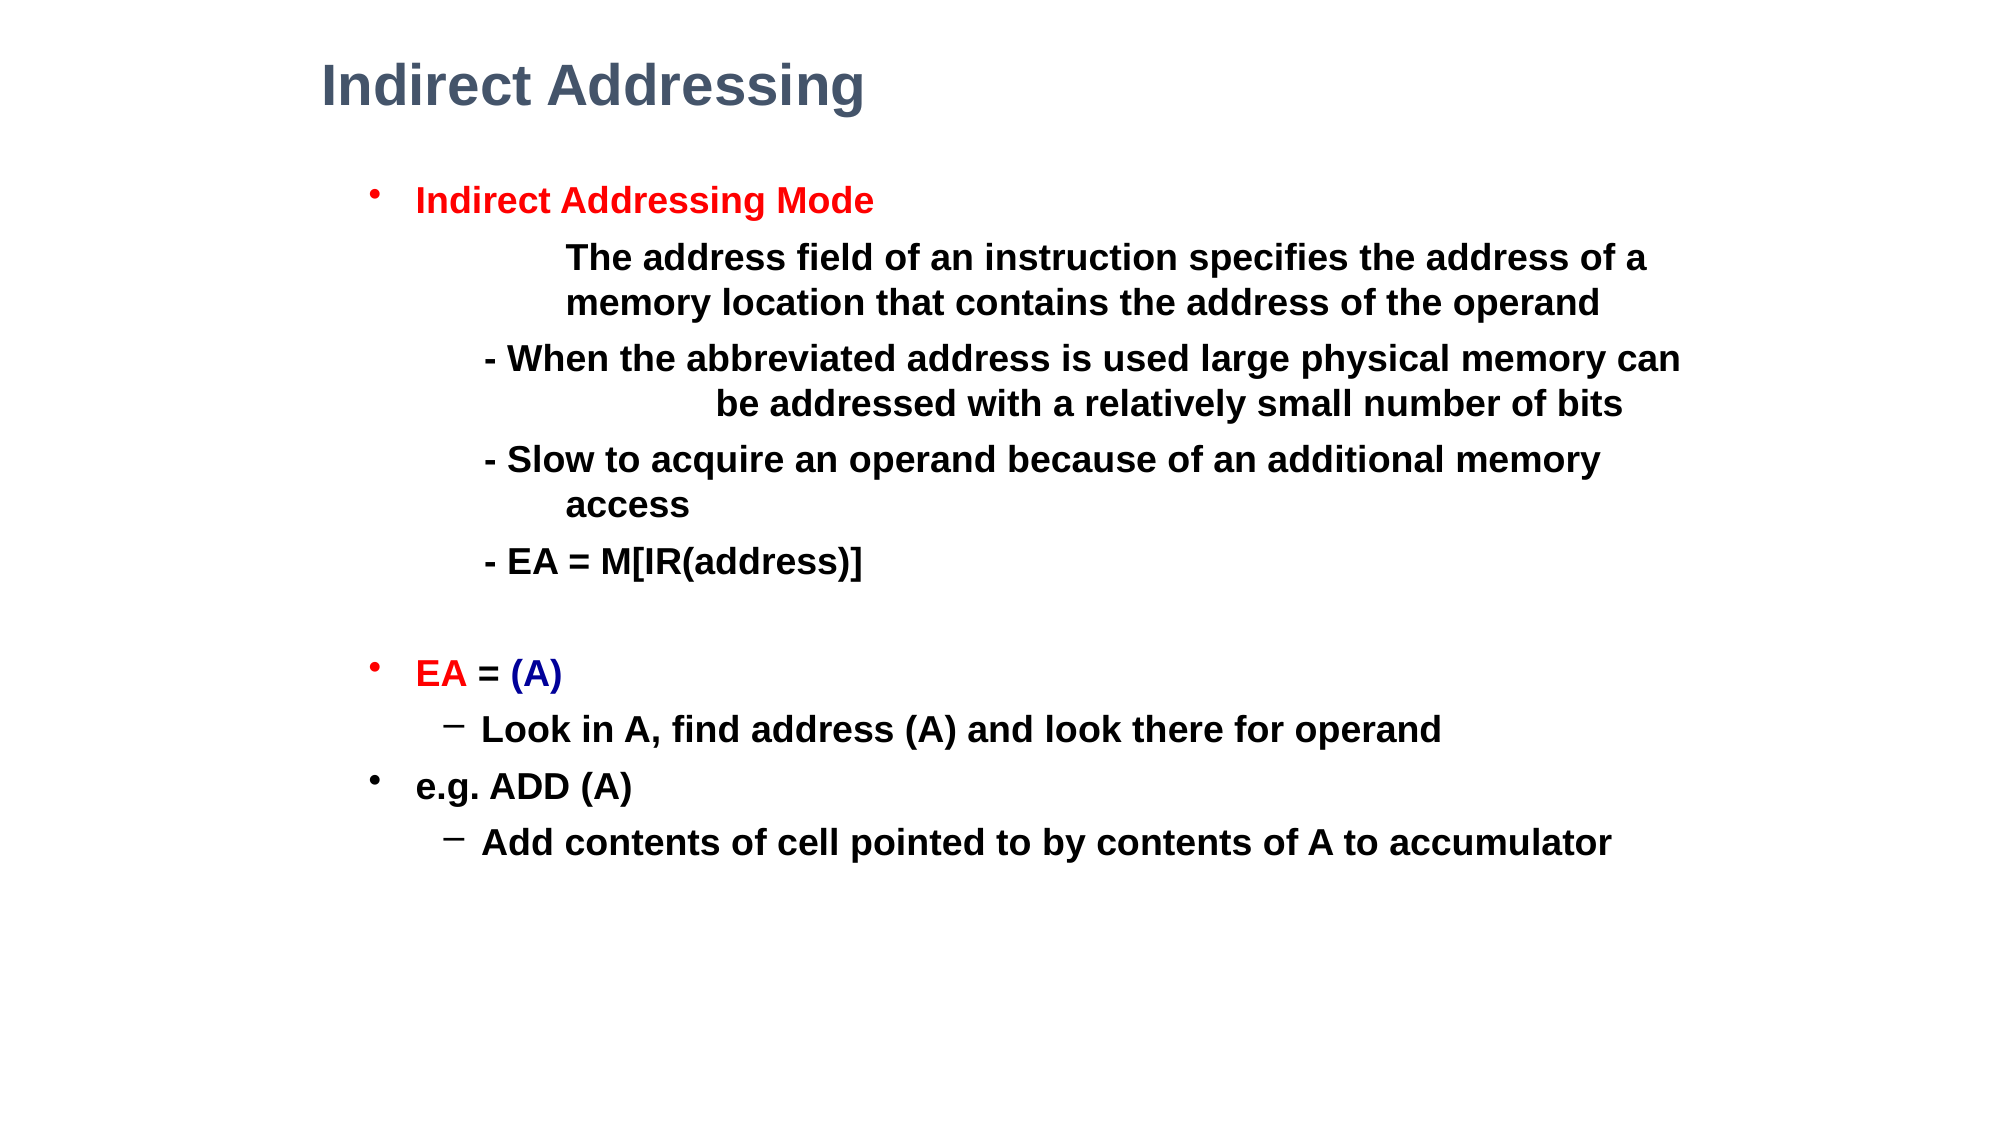

Indirect Addressing
Indirect Addressing Mode
		The address field of an instruction specifies the address of a 	memory location that contains the address of the operand
           - When the abbreviated address is used large physical memory can 		be addressed with a relatively small number of bits
           - Slow to acquire an operand because of an additional memory 		access
           - EA = M[IR(address)]

EA = (A)
Look in A, find address (A) and look there for operand
e.g. ADD (A)
Add contents of cell pointed to by contents of A to accumulator